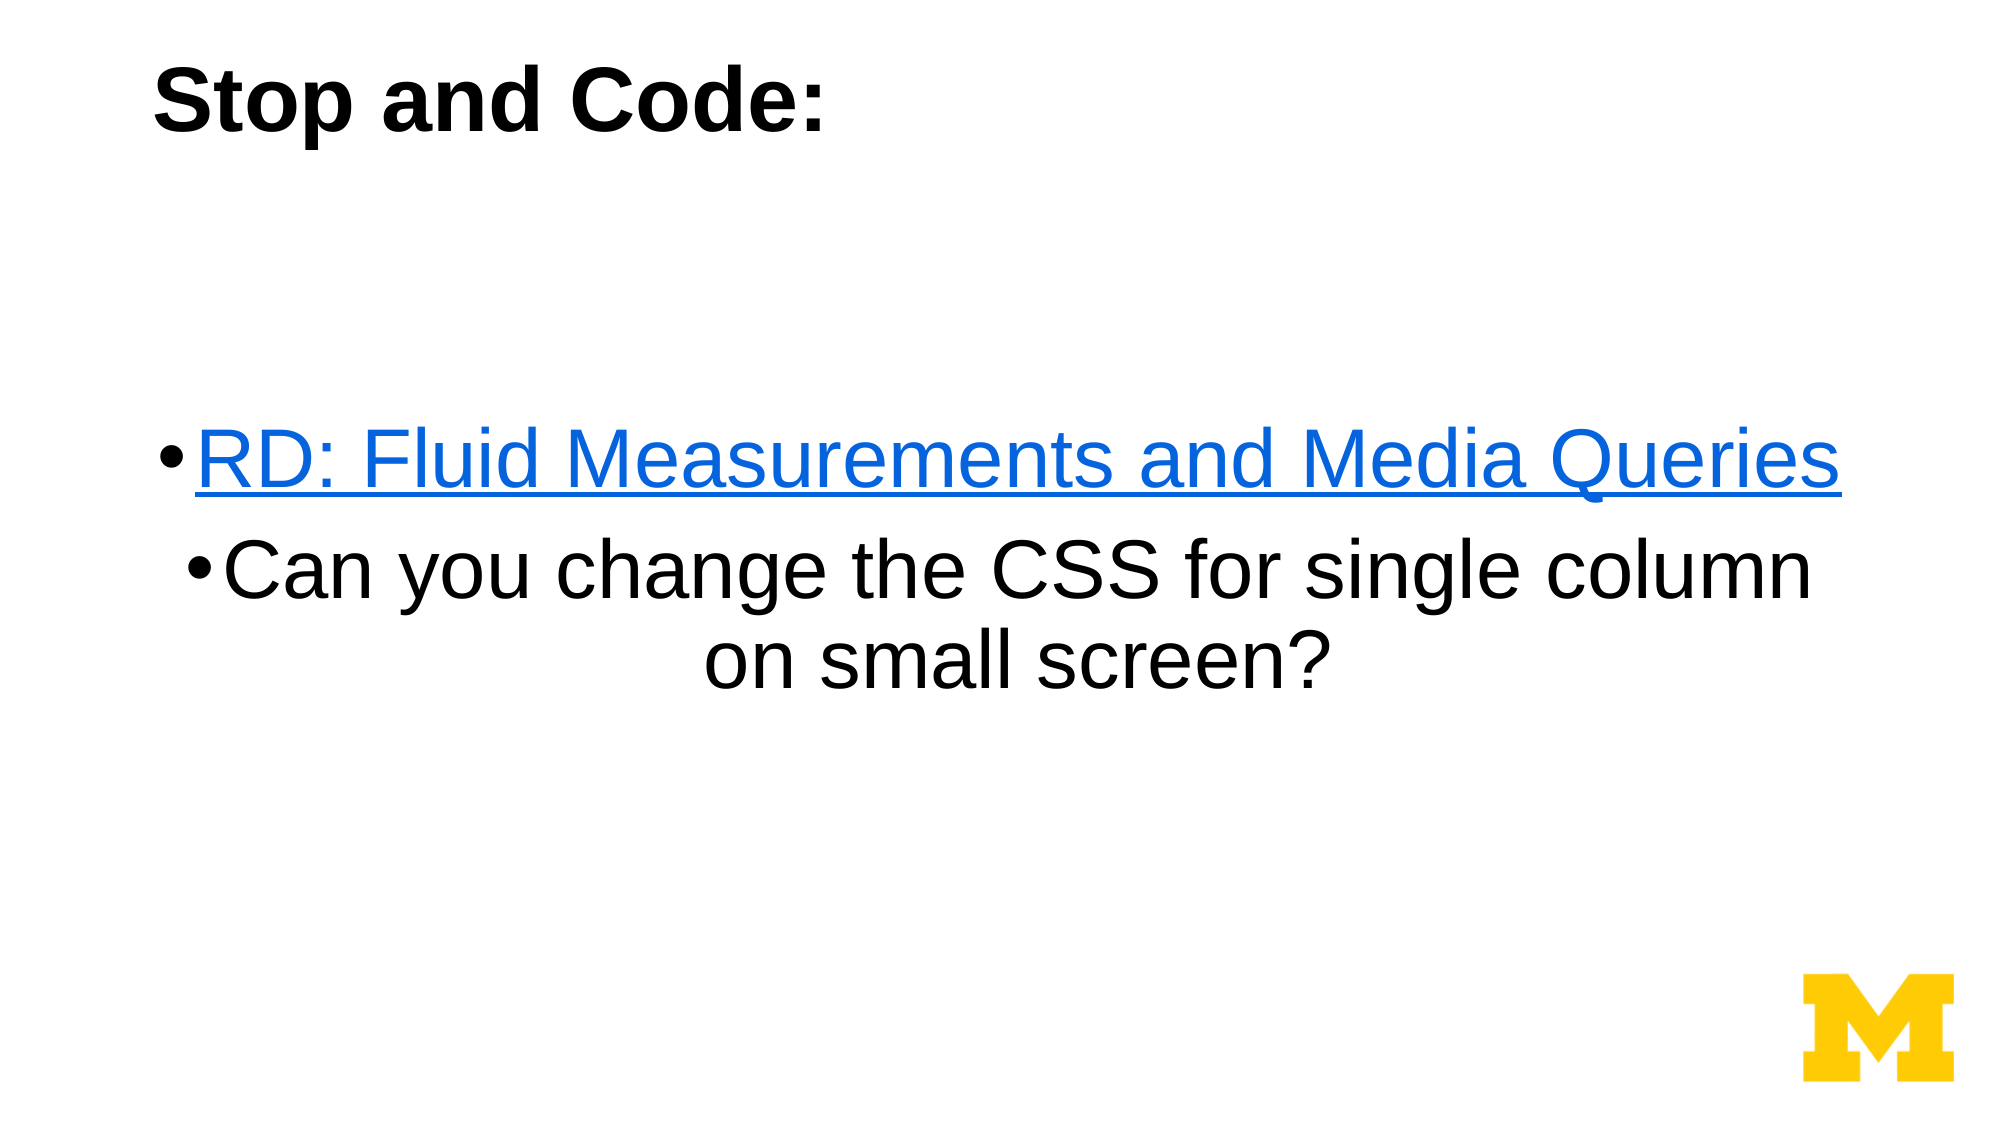

# Stop and Code:

RD: Fluid Measurements and Media Queries
Can you change the CSS for single column on small screen?